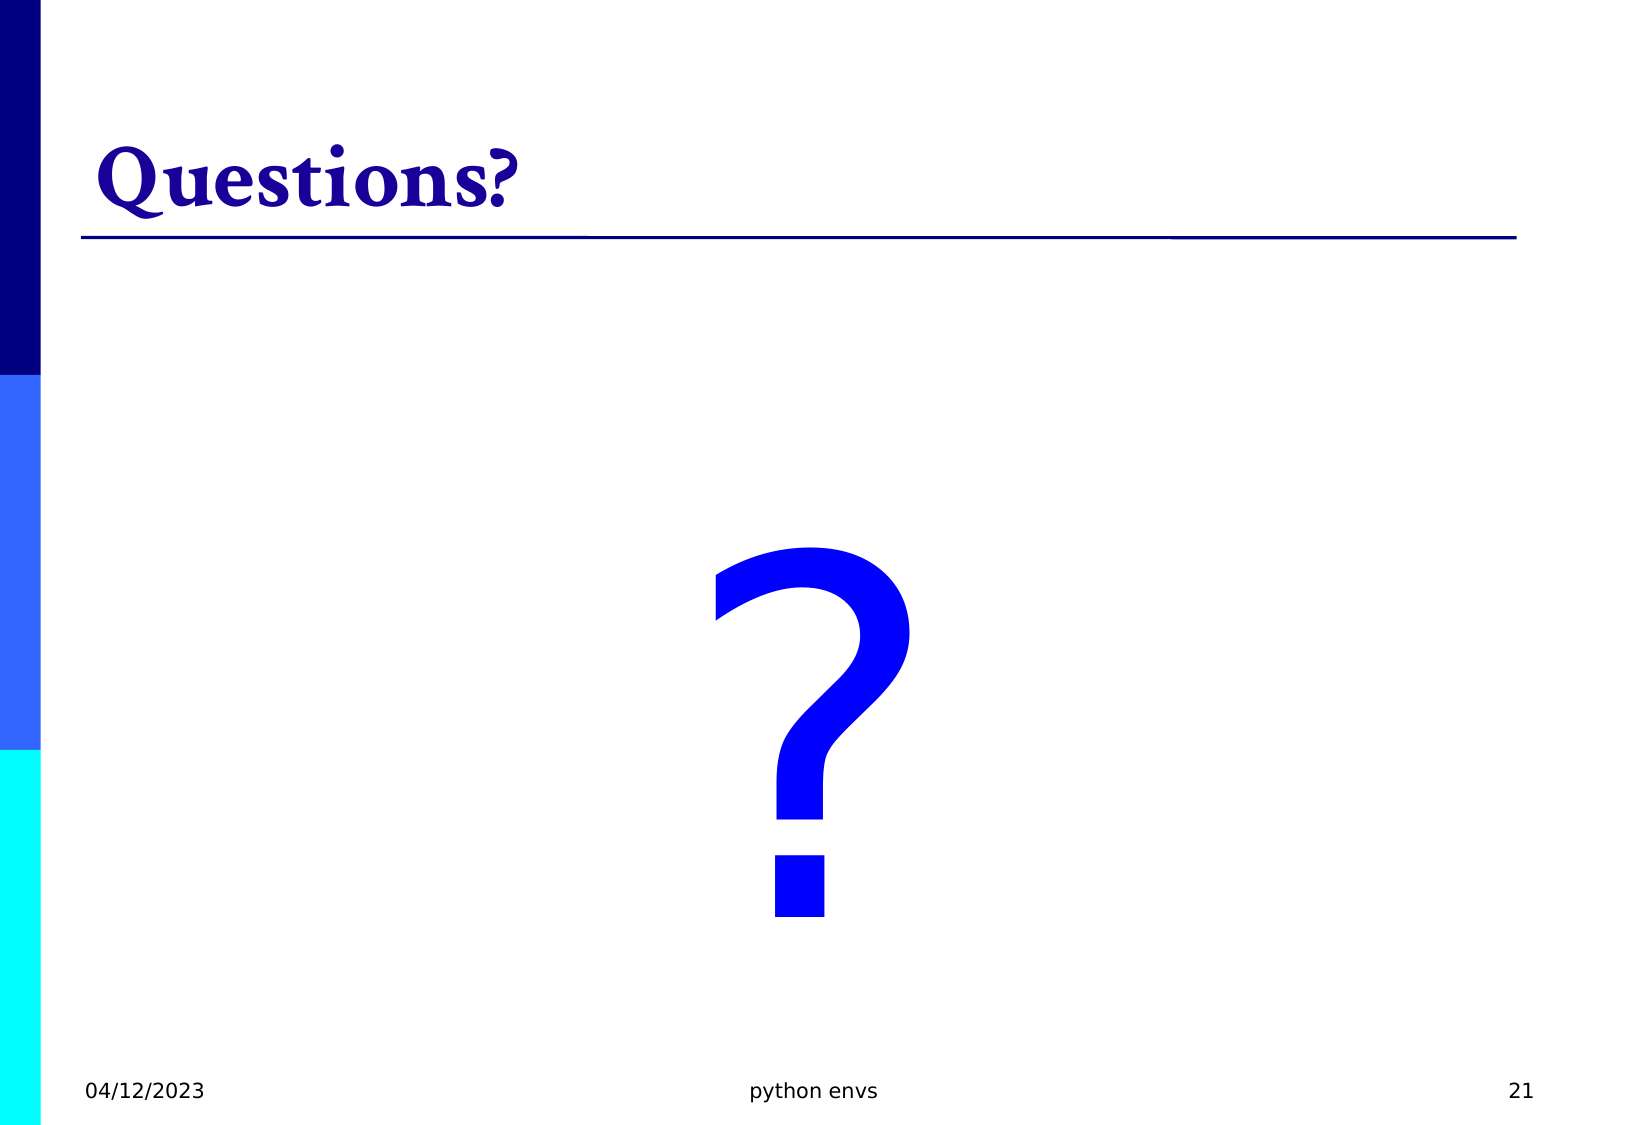

# Questions?
?
04/12/2023
python envs
21